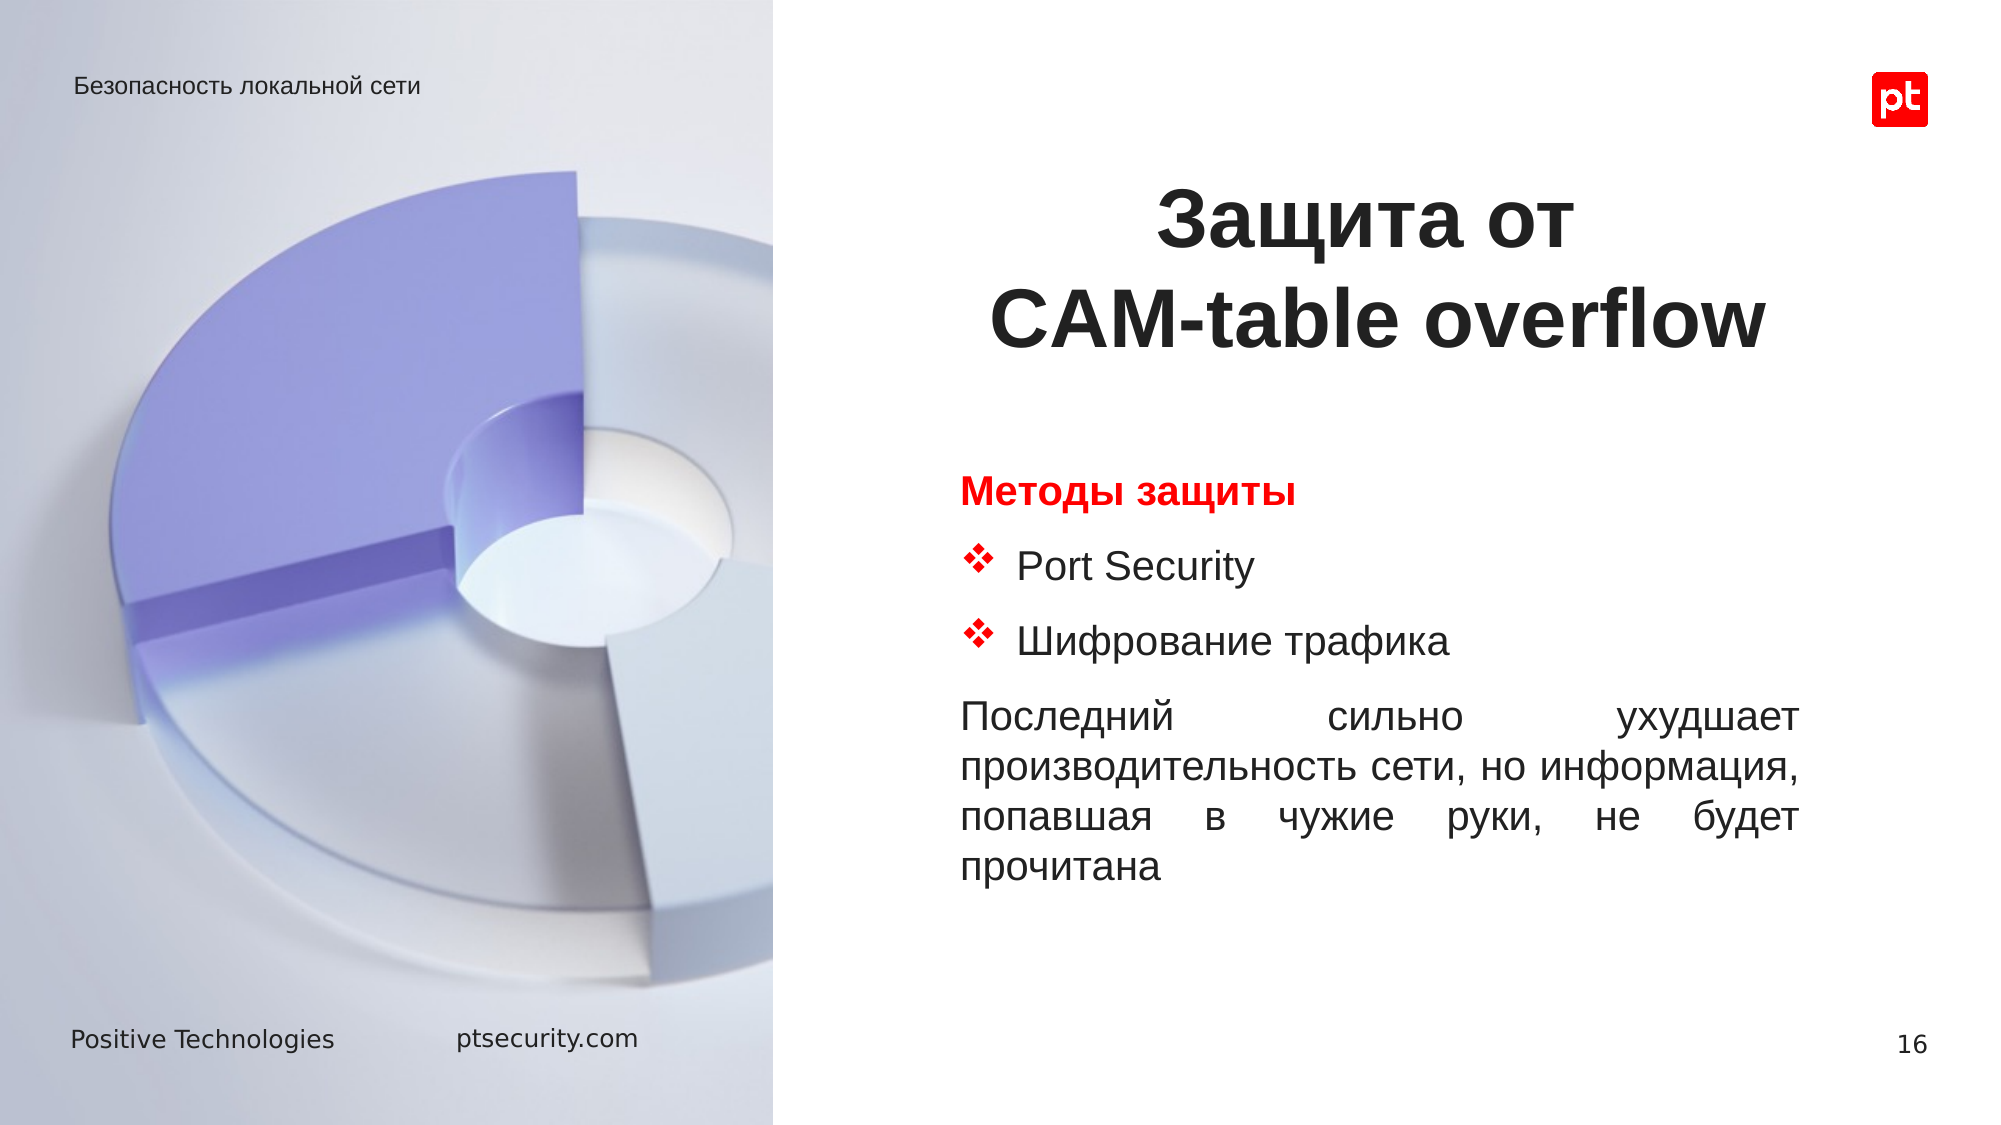

Безопасность локальной сети
# Защита от CAM-table overflow
Методы защиты
Port Security
Шифрование трафика
Последний сильно ухудшает производительность сети, но информация, попавшая в чужие руки, не будет прочитана
16